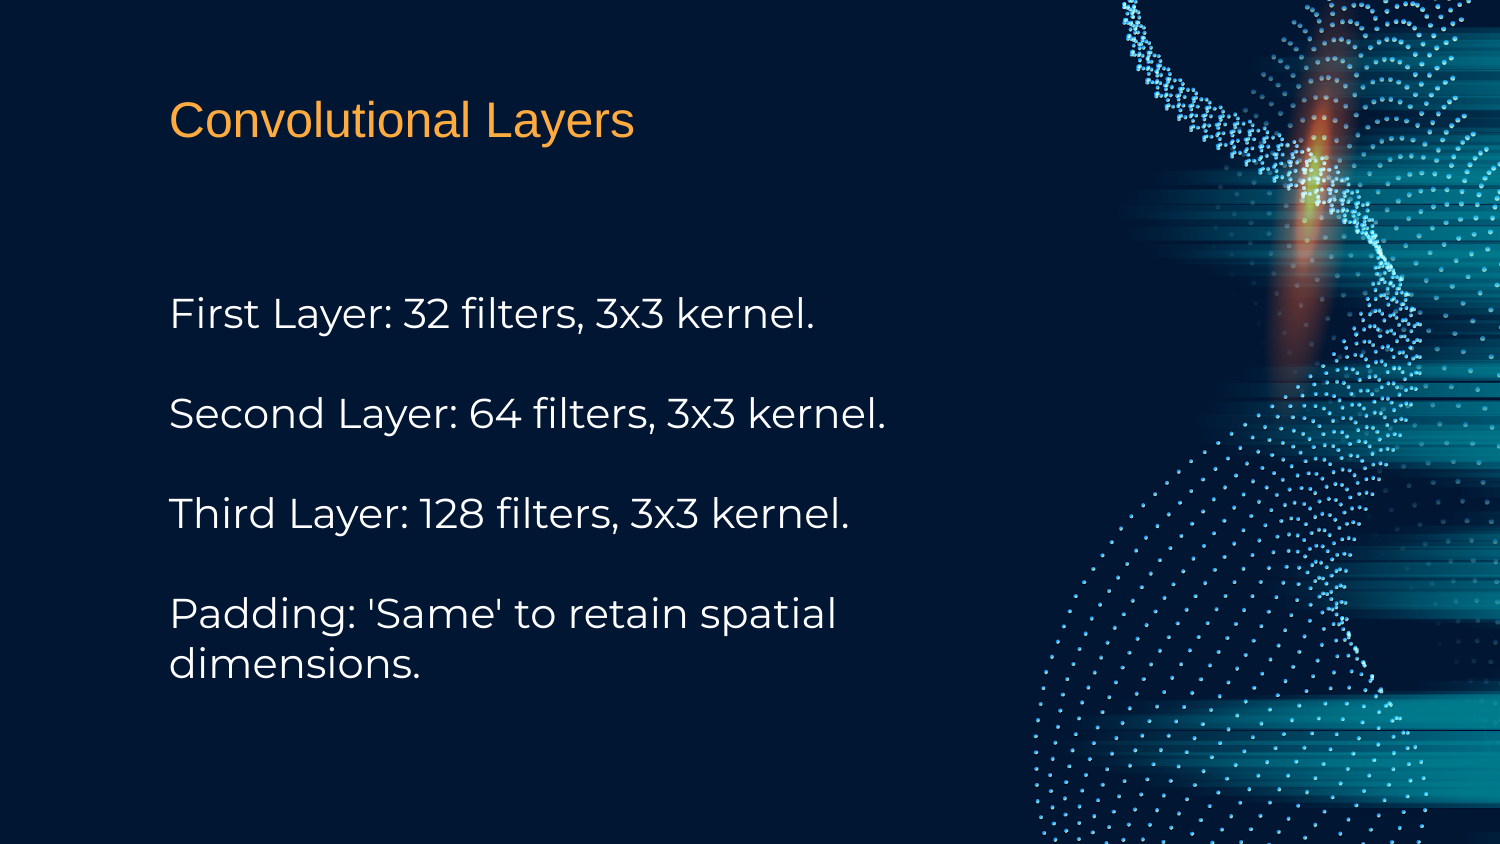

# Convolutional Layers
First Layer: 32 filters, 3x3 kernel.

Second Layer: 64 filters, 3x3 kernel.

Third Layer: 128 filters, 3x3 kernel.

Padding: 'Same' to retain spatial dimensions.